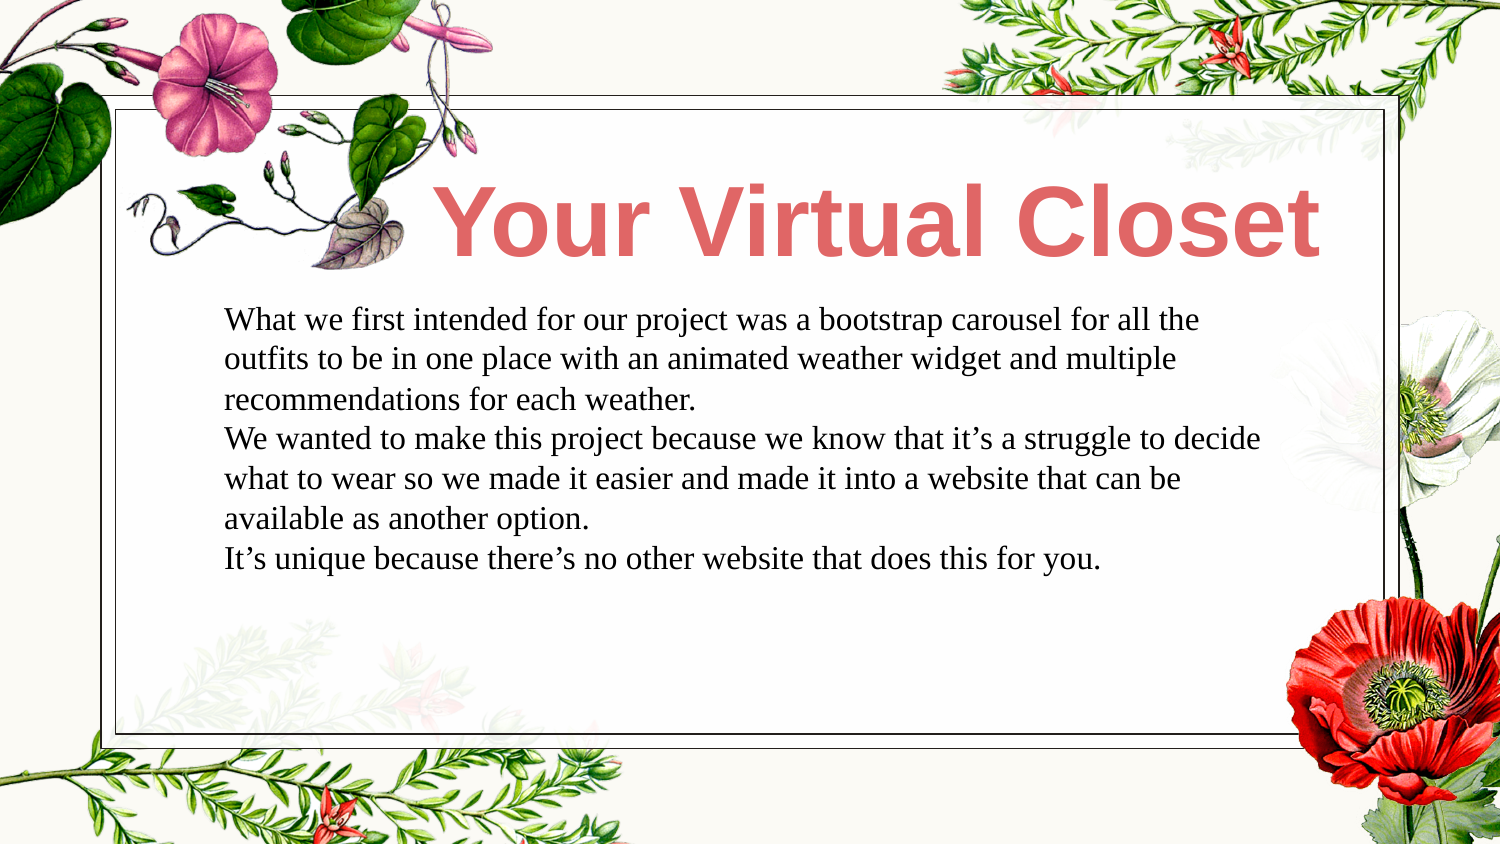

Your Virtual Closet
What we first intended for our project was a bootstrap carousel for all the outfits to be in one place with an animated weather widget and multiple recommendations for each weather.
We wanted to make this project because we know that it’s a struggle to decide what to wear so we made it easier and made it into a website that can be available as another option.
It’s unique because there’s no other website that does this for you.